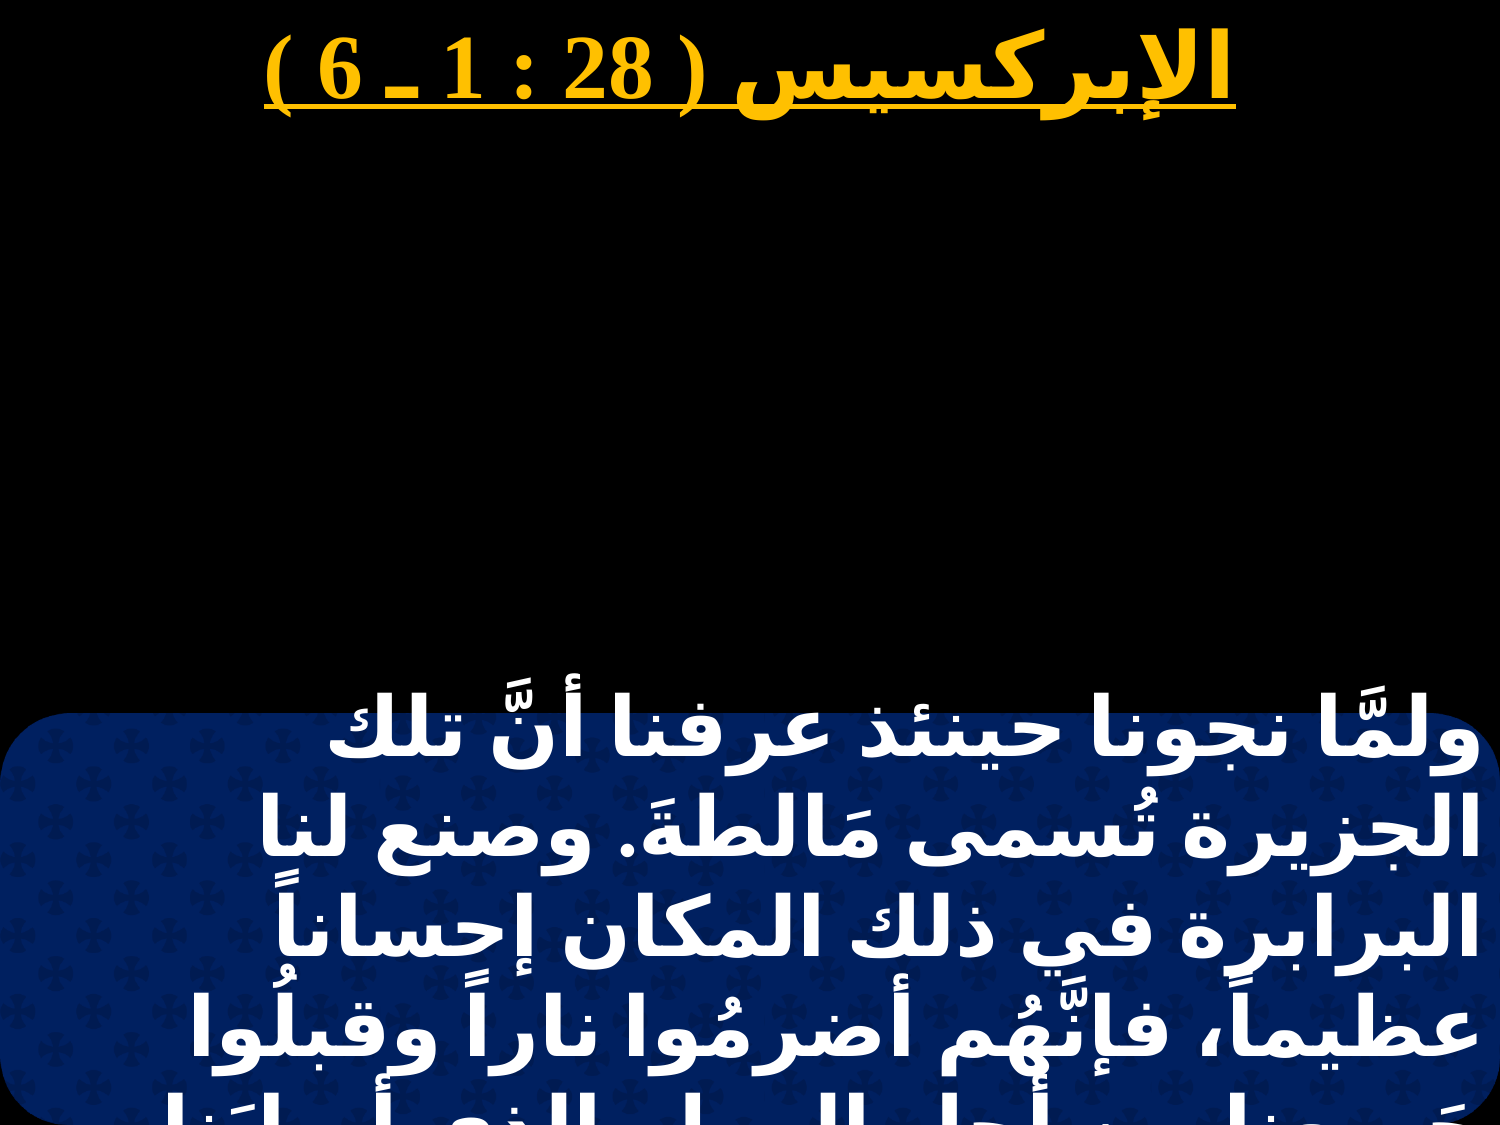

الإبركسيس ( 28 : 1 ـ 6 )
ولمَّا نجونا حينئذ عرفنا أنَّ تلك الجزيرة تُسمى مَالطةَ. وصنع لنا البرابرة في ذلك المكان إحساناً عظيماً، فإنَّهُم أضرمُوا ناراً وقبلُوا جَميعنا مِن أجل المطر الذي أصابَنا ومِن أجل البردِ.